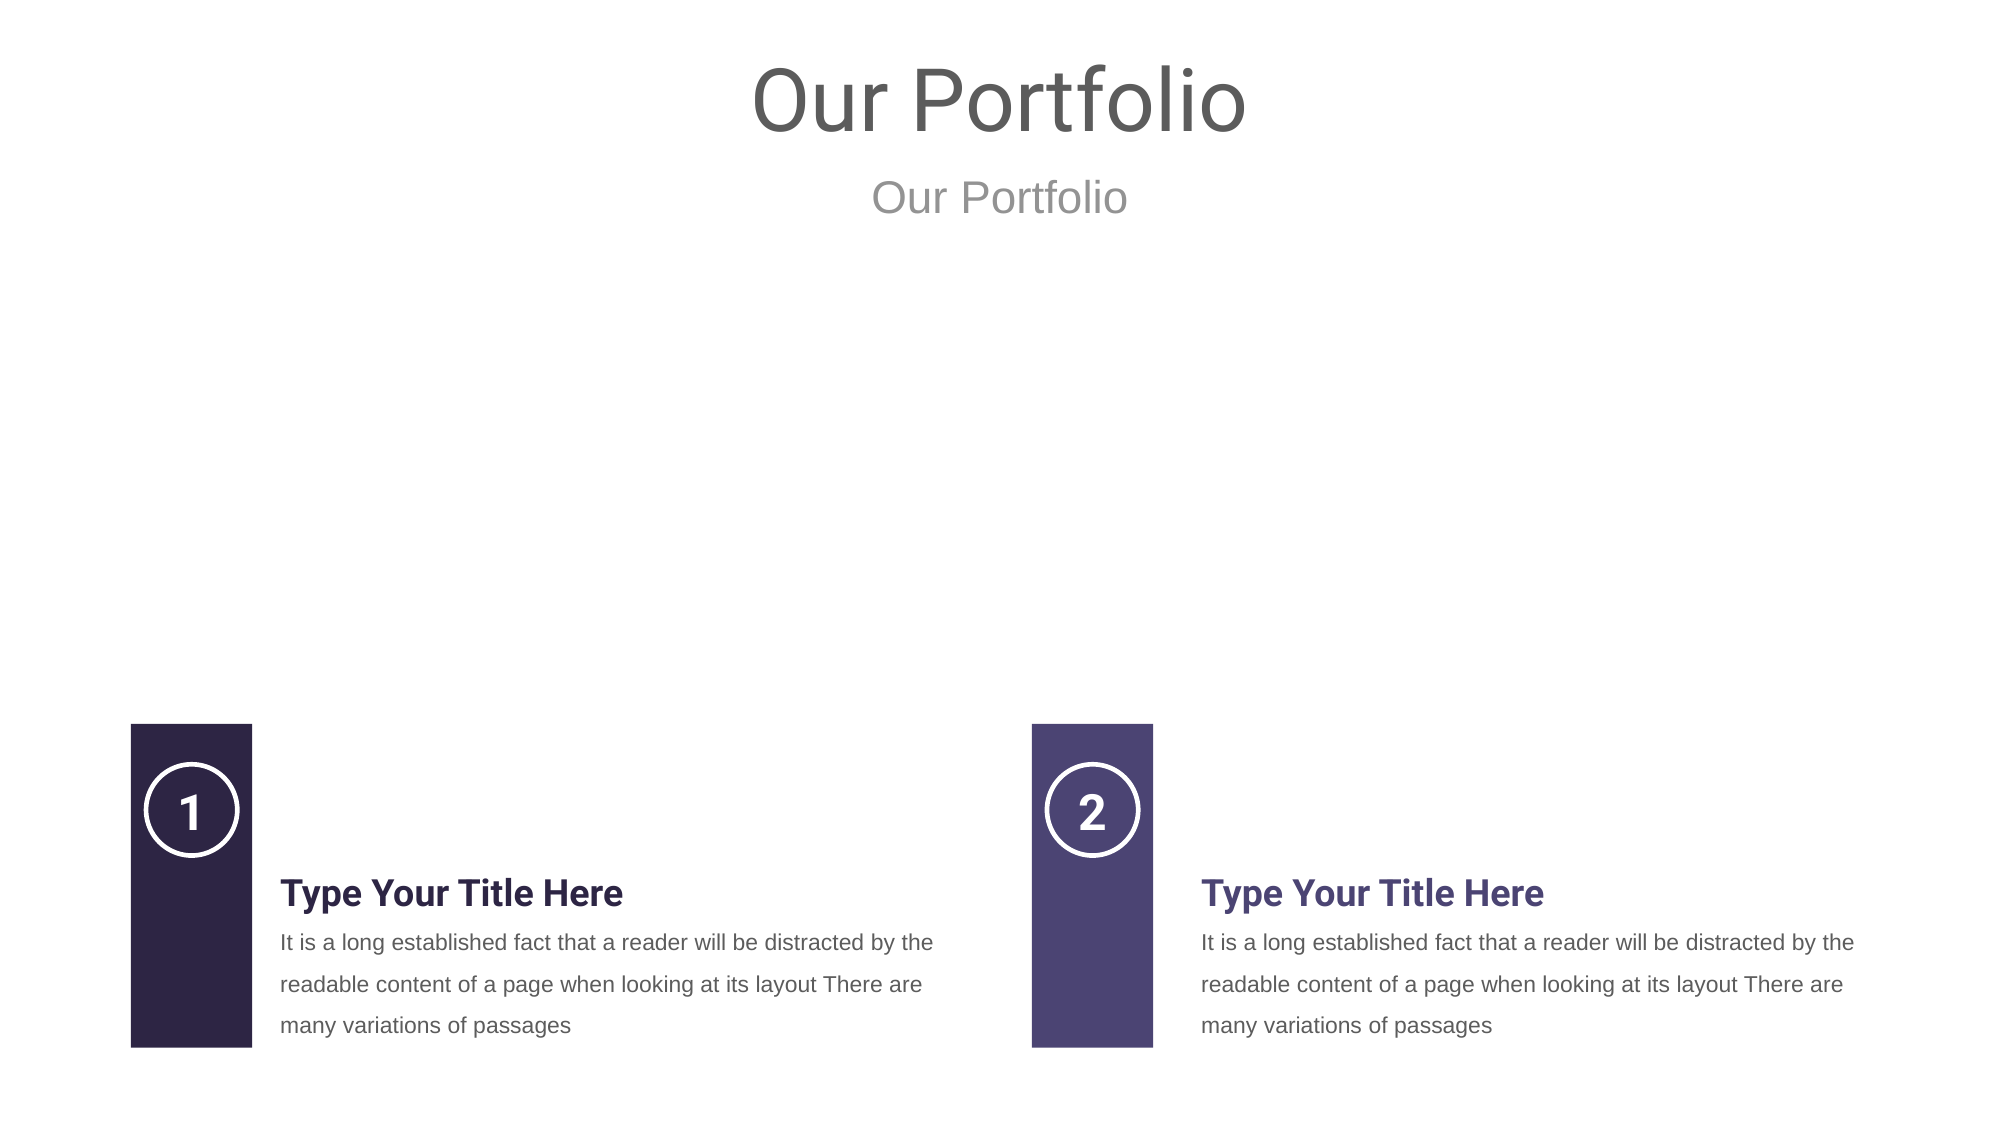

# Our Portfolio
Our Portfolio

1
2
Type Your Title Here
It is a long established fact that a reader will be distracted by the readable content of a page when looking at its layout There are many variations of passages
Type Your Title Here
It is a long established fact that a reader will be distracted by the readable content of a page when looking at its layout There are many variations of passages